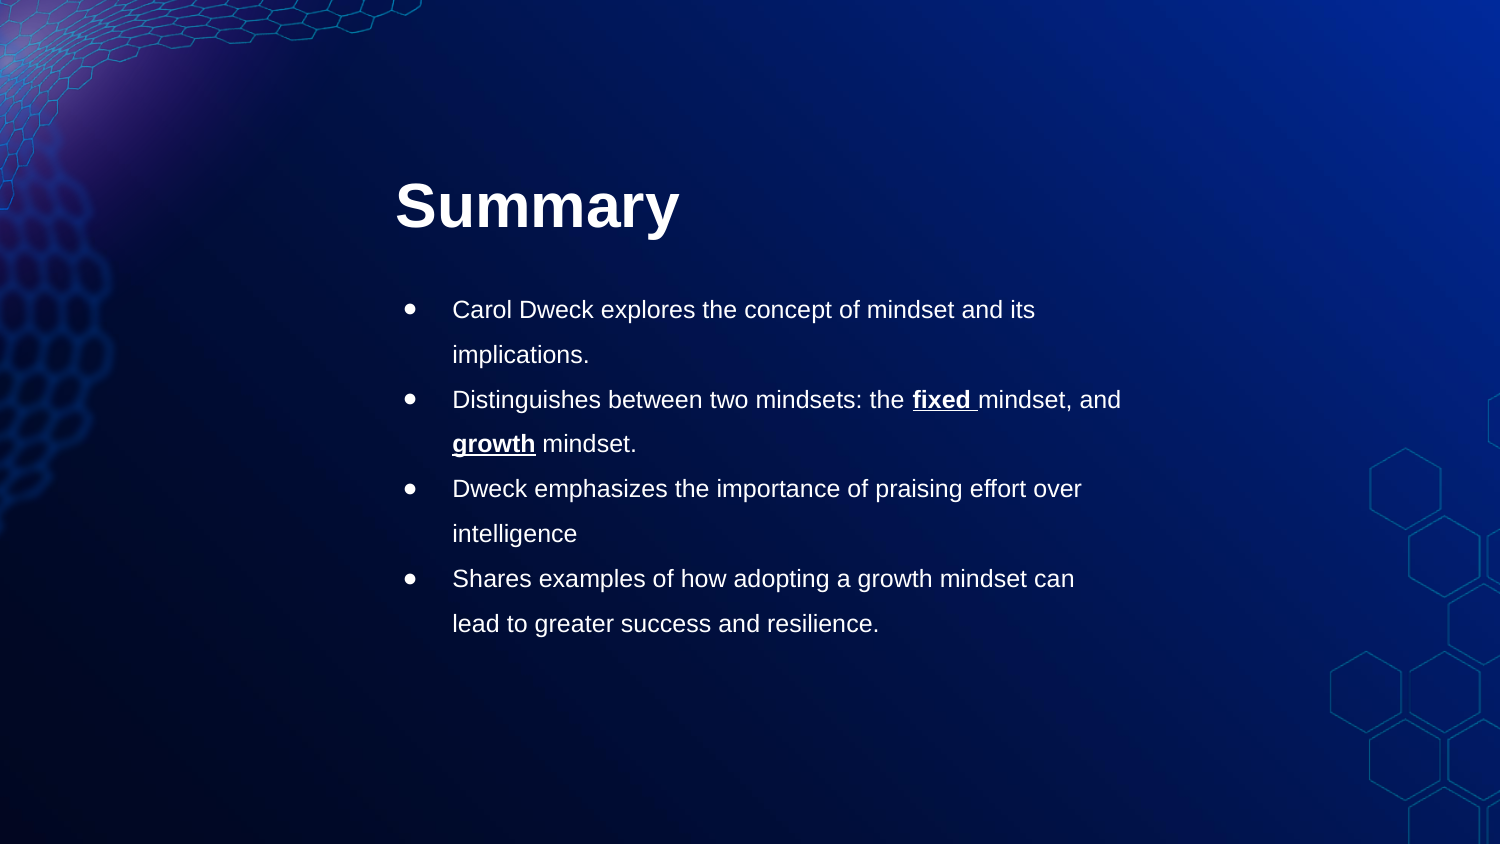

# Summary
Carol Dweck explores the concept of mindset and its implications.
Distinguishes between two mindsets: the fixed mindset, and growth mindset.
Dweck emphasizes the importance of praising effort over intelligence
Shares examples of how adopting a growth mindset can lead to greater success and resilience.